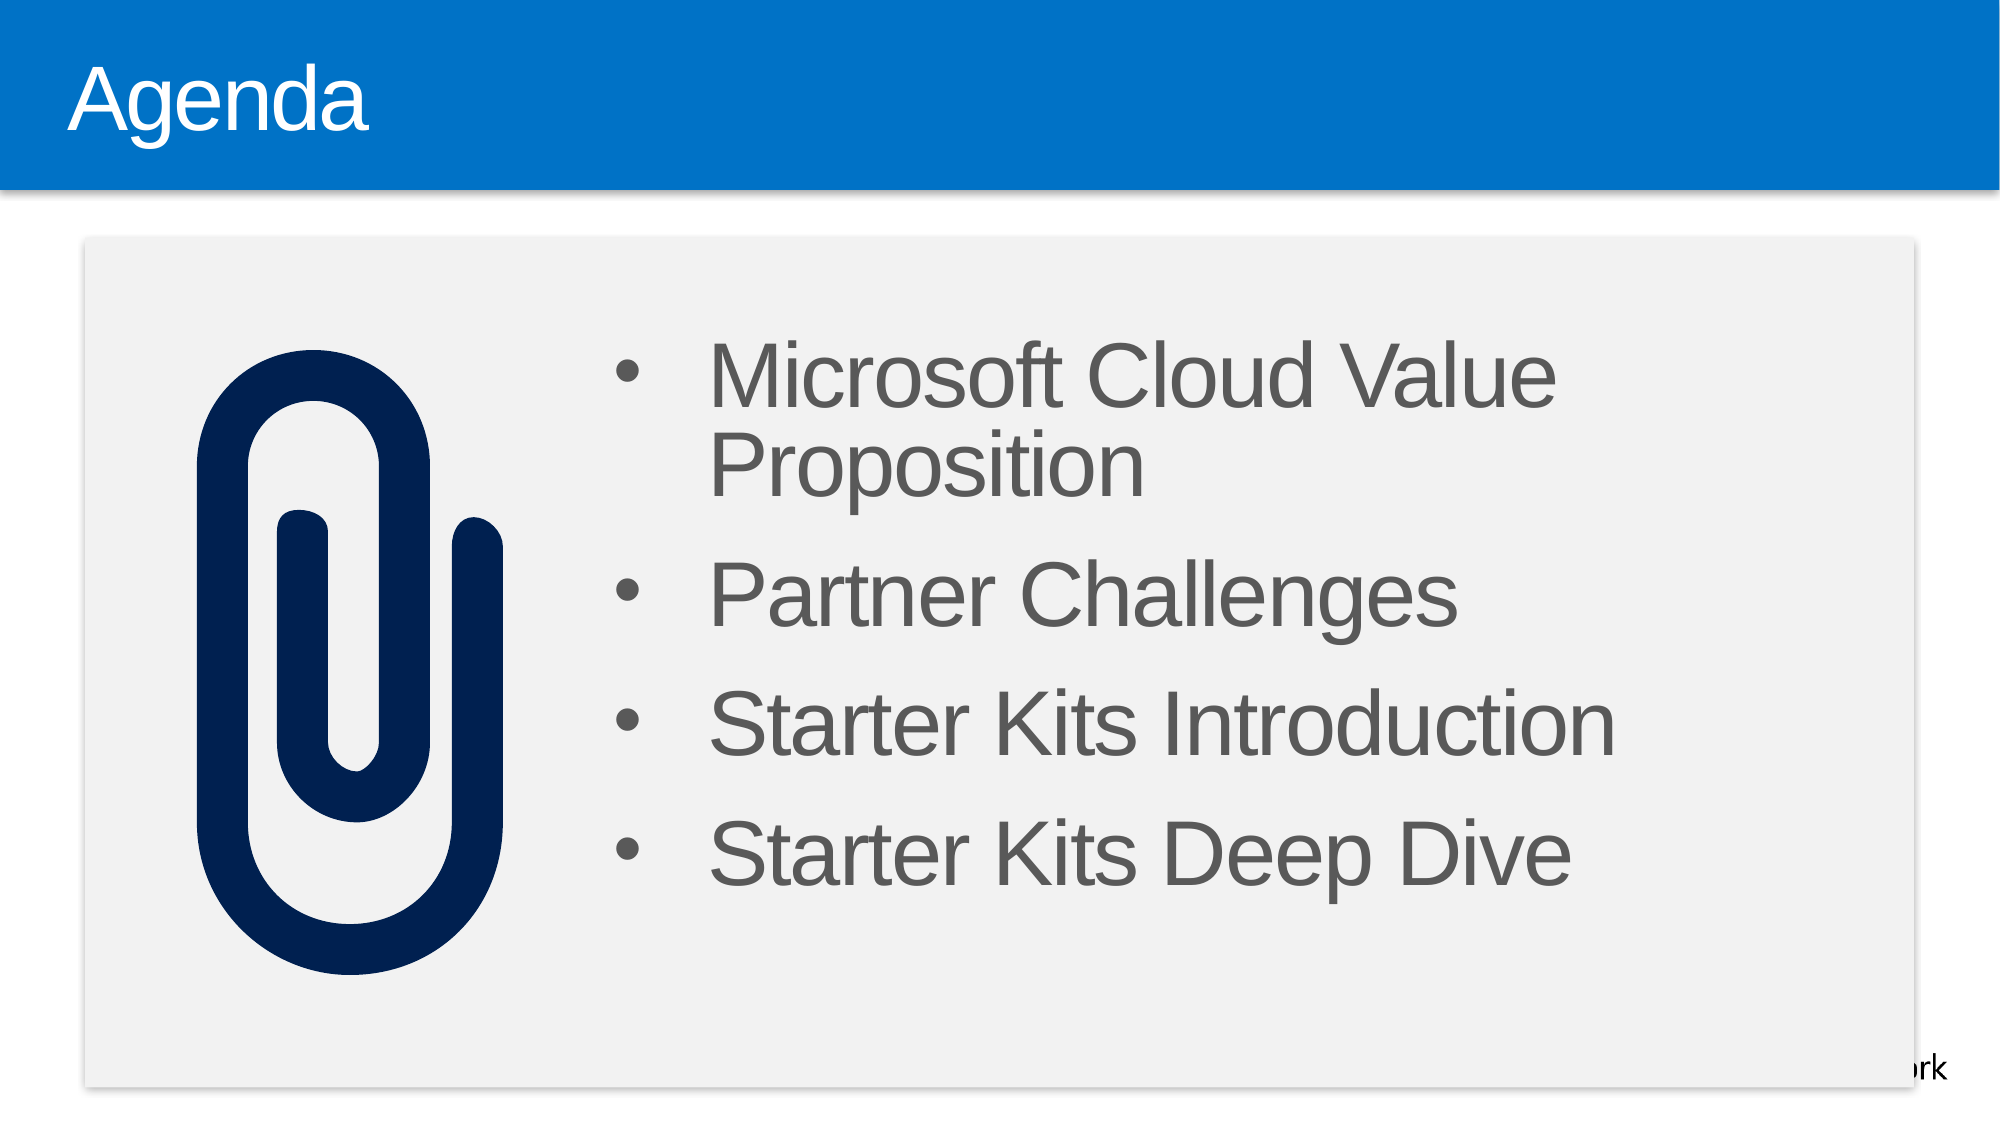

# Agenda
Microsoft Cloud Value Proposition
Partner Challenges
Starter Kits Introduction
Starter Kits Deep Dive